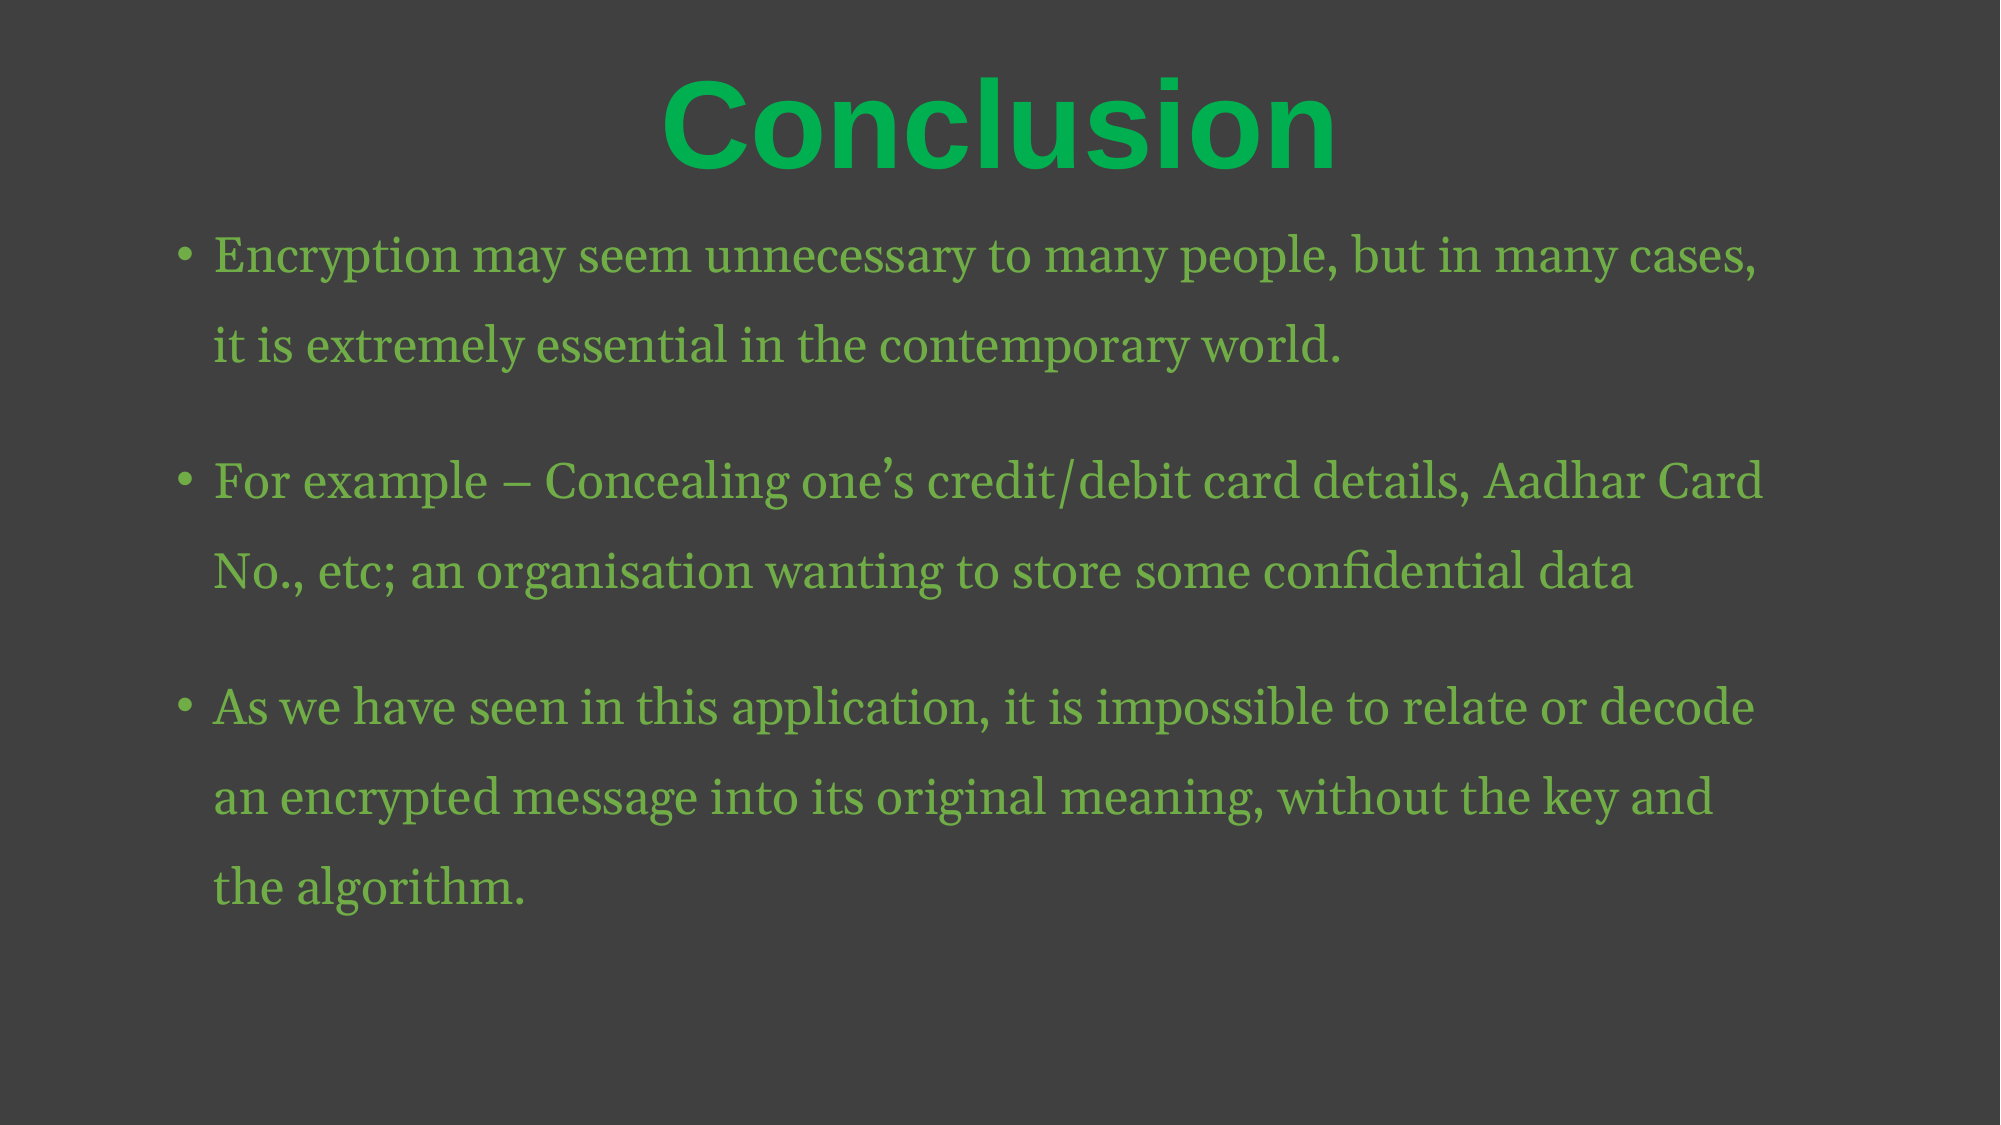

# Conclusion

Encryption may seem unnecessary to many people, but in many cases, it is extremely essential in the contemporary world.
For example – Concealing one’s credit/debit card details, Aadhar Card No., etc; an organisation wanting to store some confidential data
As we have seen in this application, it is impossible to relate or decode an encrypted message into its original meaning, without the key and the algorithm.